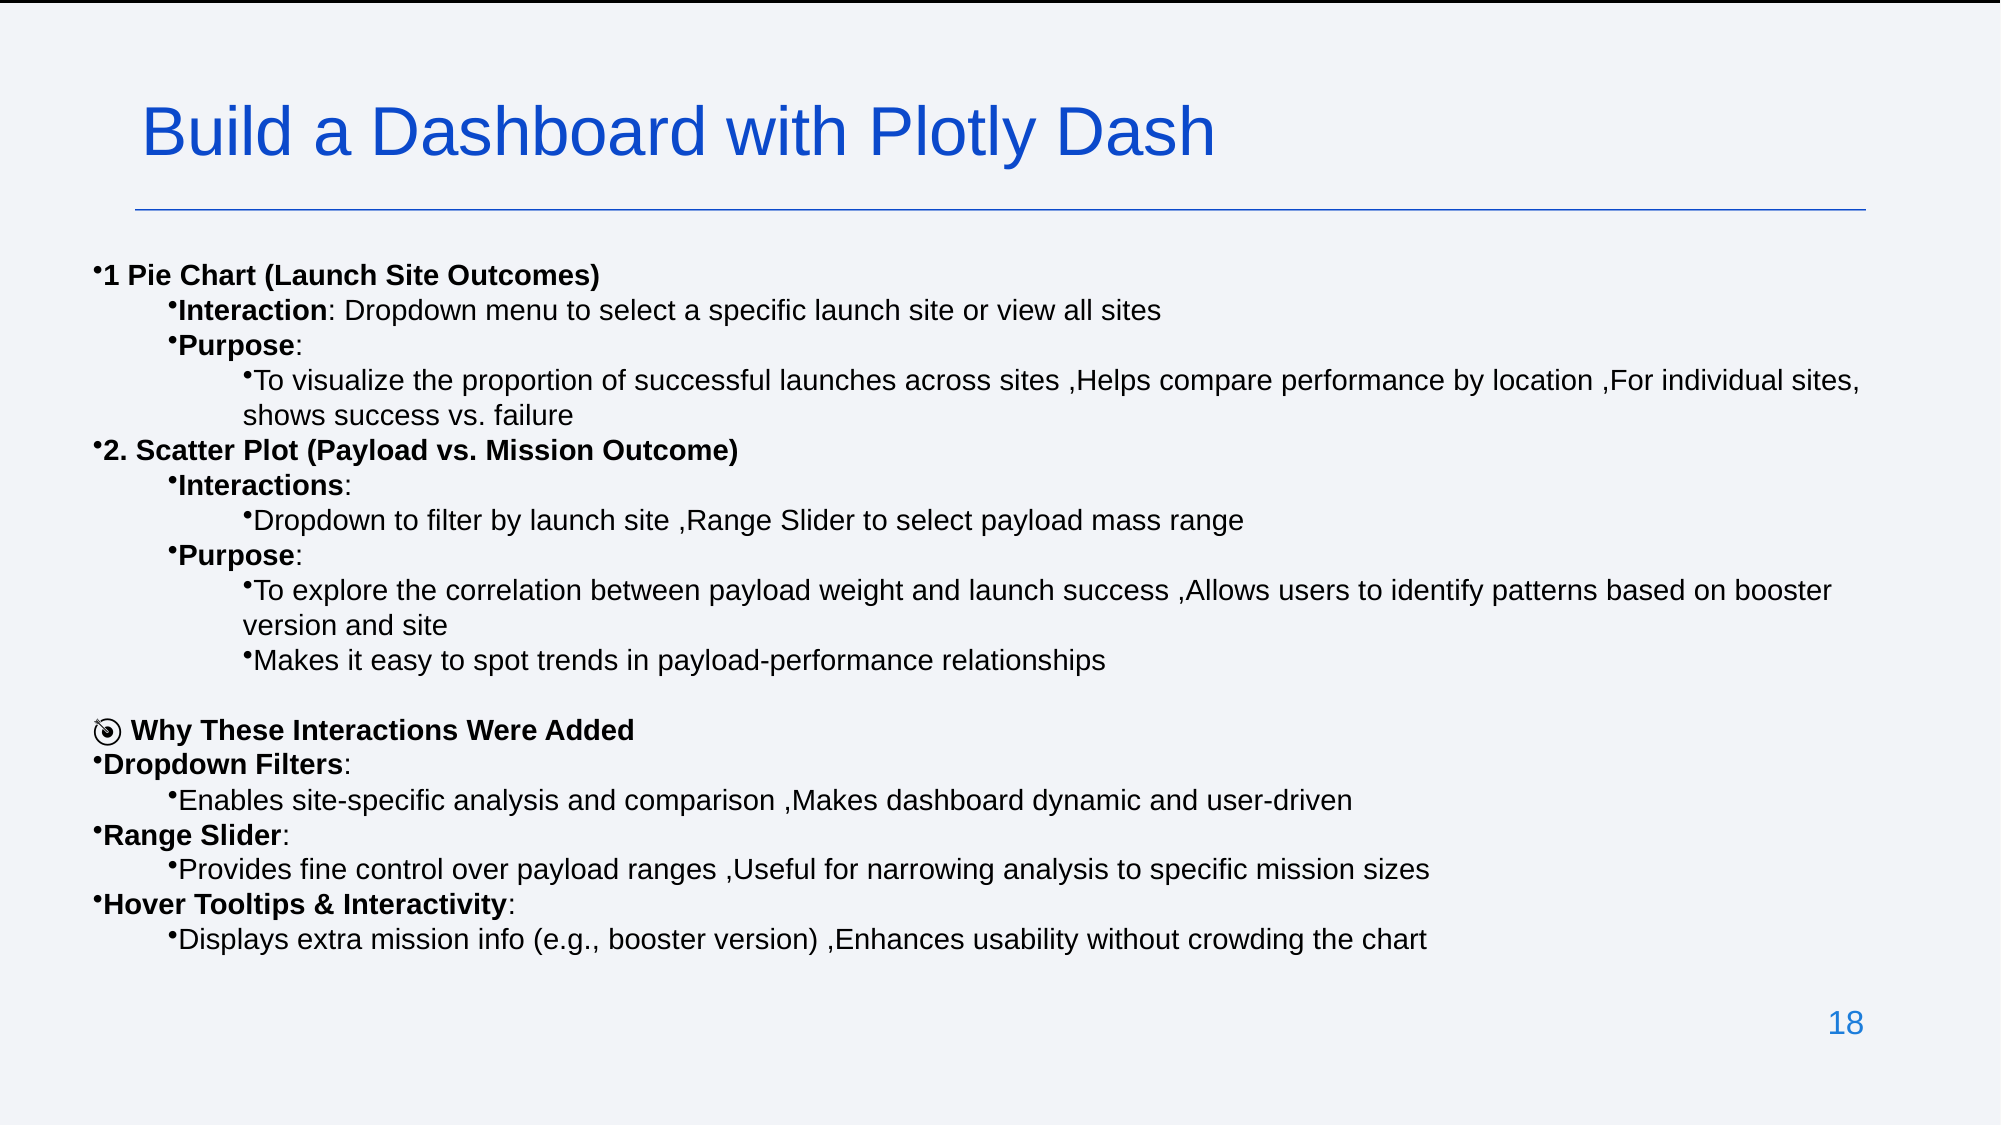

Build a Dashboard with Plotly Dash

1 Pie Chart (Launch Site Outcomes)
Interaction: Dropdown menu to select a specific launch site or view all sites
Purpose:
To visualize the proportion of successful launches across sites ,Helps compare performance by location ,For individual sites, shows success vs. failure
2. Scatter Plot (Payload vs. Mission Outcome)
Interactions:
Dropdown to filter by launch site ,Range Slider to select payload mass range
Purpose:
To explore the correlation between payload weight and launch success ,Allows users to identify patterns based on booster version and site
Makes it easy to spot trends in payload-performance relationships

🎯 Why These Interactions Were Added
Dropdown Filters:
Enables site-specific analysis and comparison ,Makes dashboard dynamic and user-driven
Range Slider:
Provides fine control over payload ranges ,Useful for narrowing analysis to specific mission sizes
Hover Tooltips & Interactivity:
Displays extra mission info (e.g., booster version) ,Enhances usability without crowding the chart

18